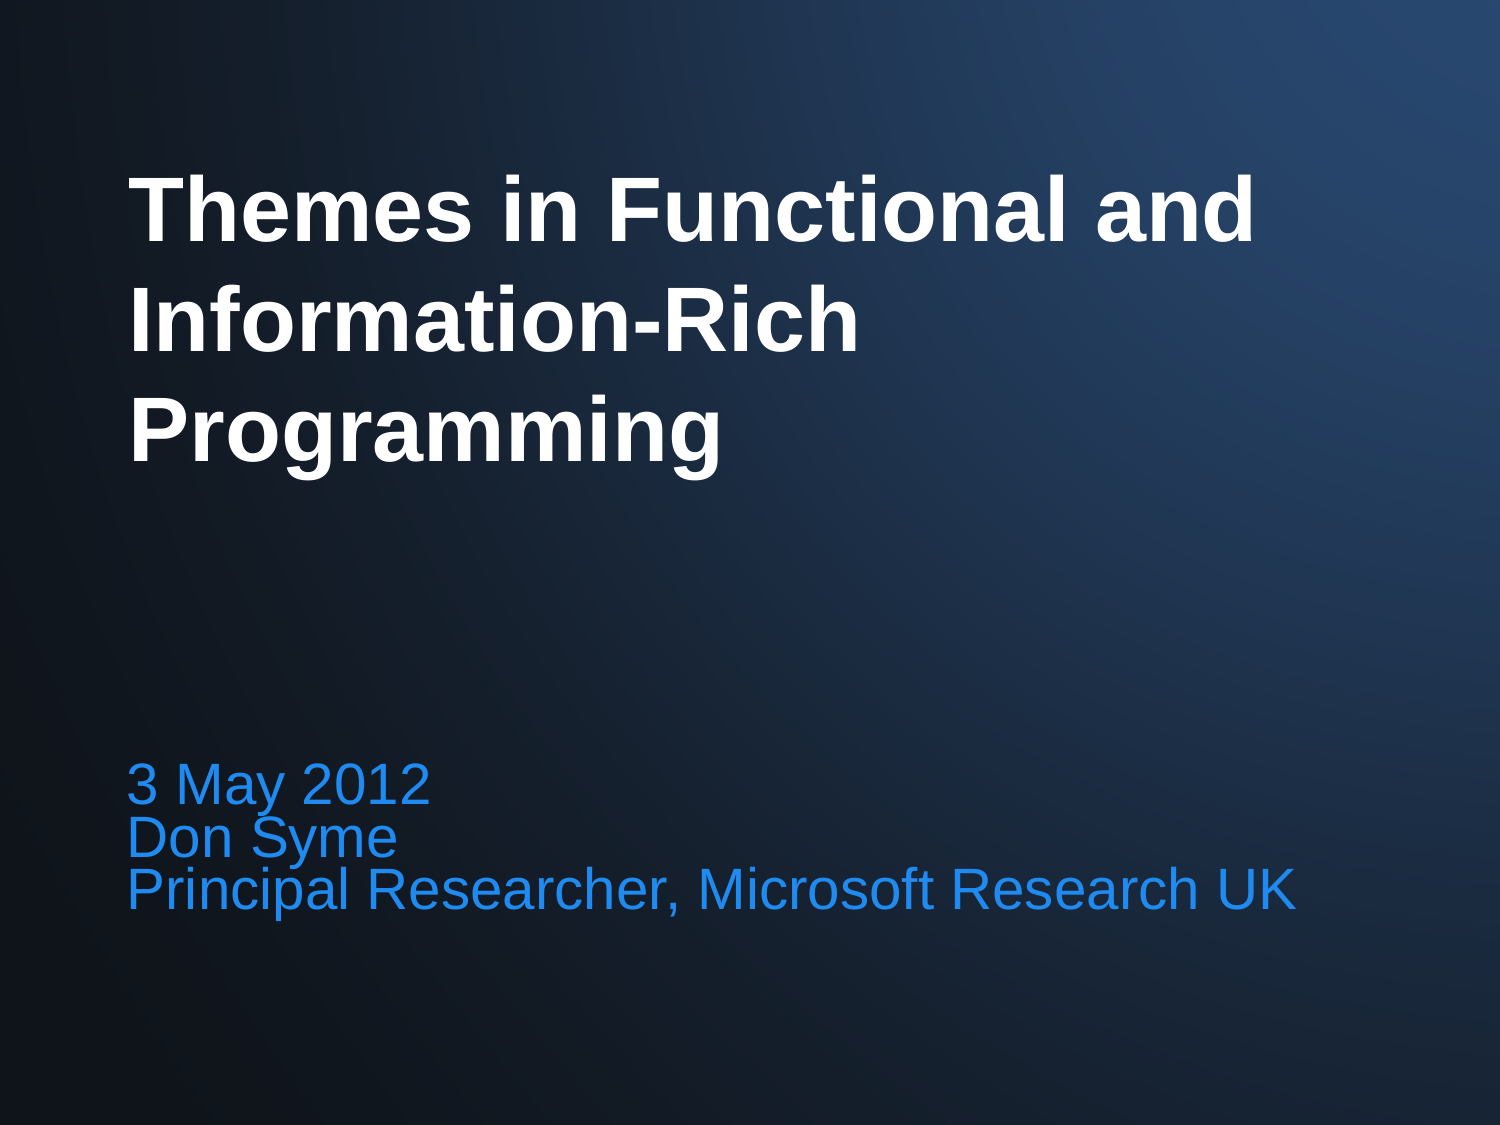

# Themes in Functional and Information-Rich Programming
3 May 2012
Don Syme
Principal Researcher, Microsoft Research UK